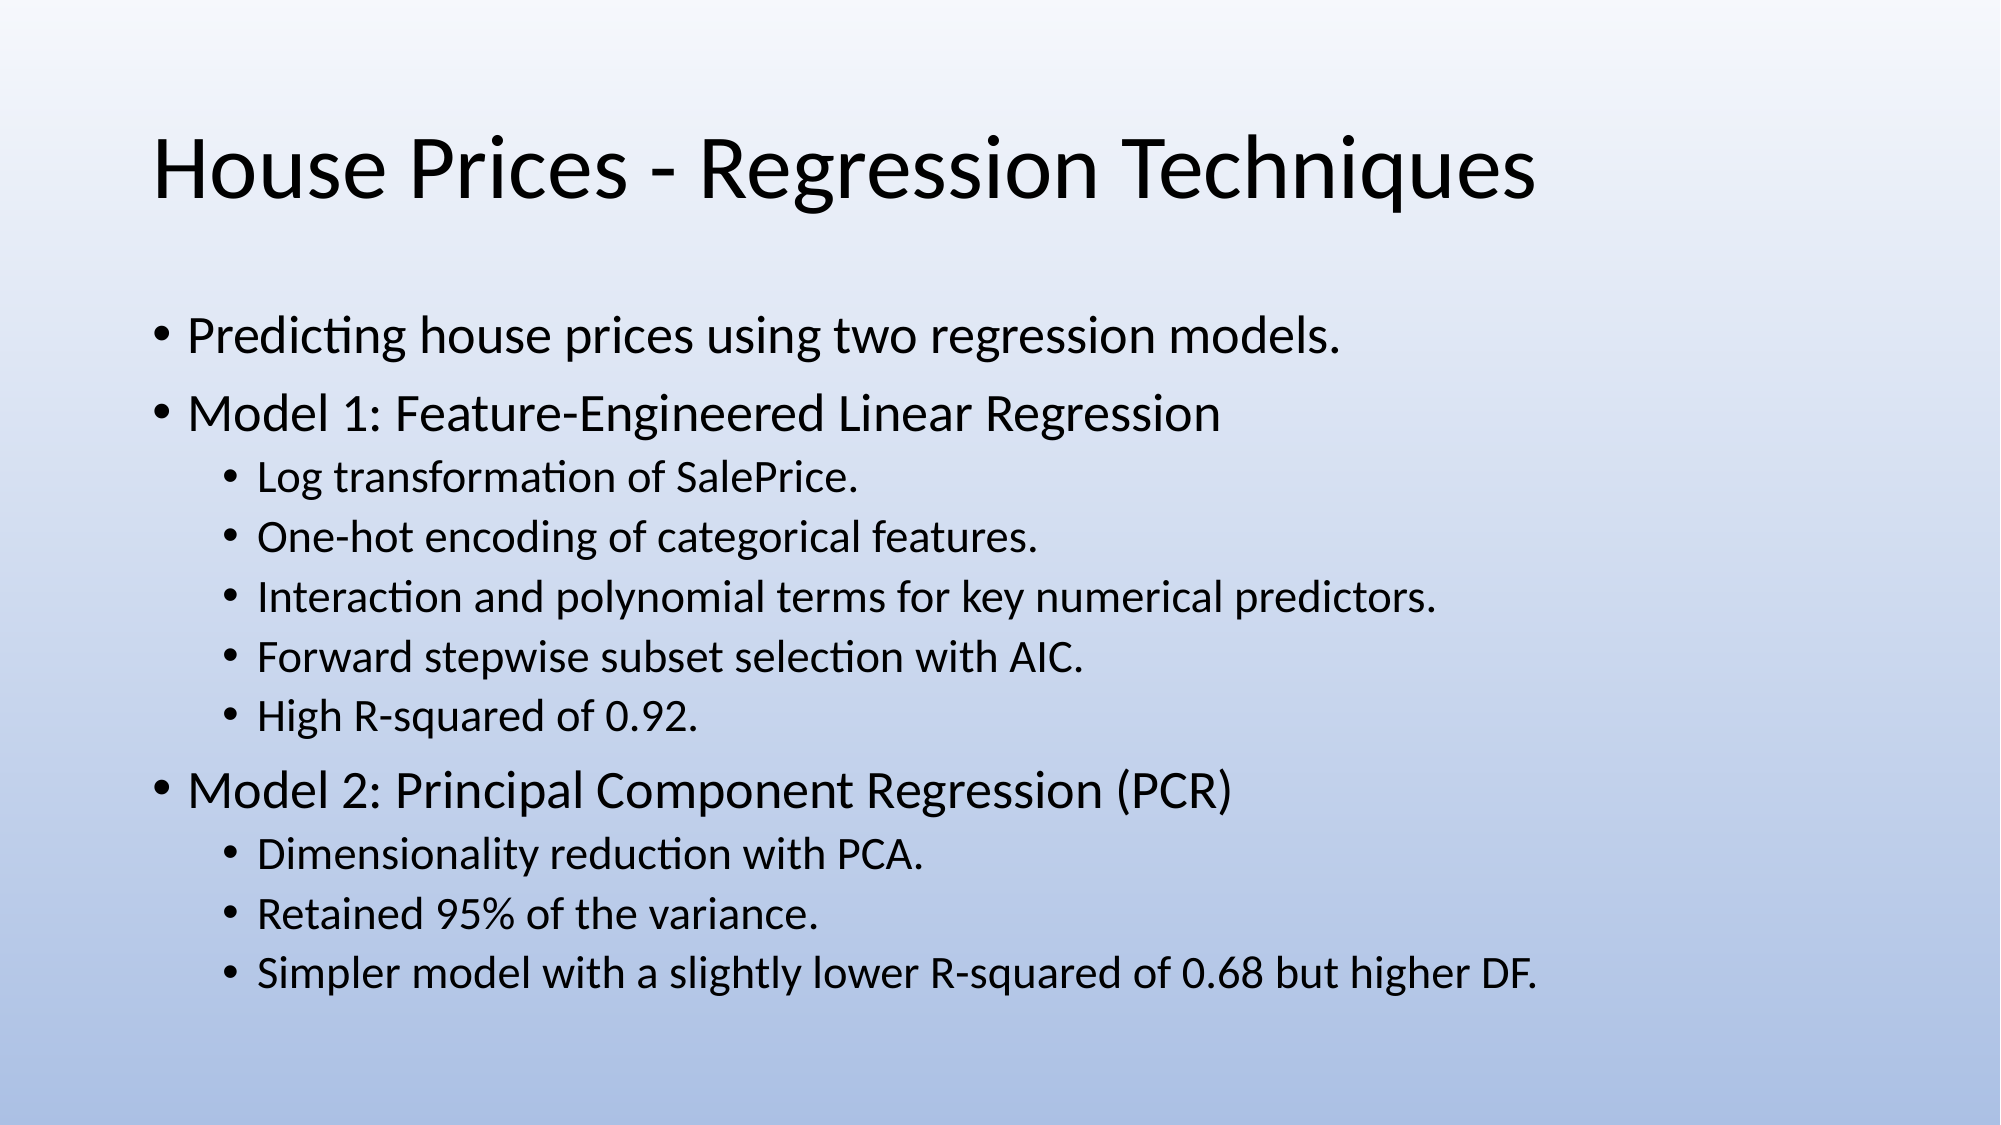

# House Prices - Regression Techniques
Predicting house prices using two regression models.
Model 1: Feature-Engineered Linear Regression
Log transformation of SalePrice.
One-hot encoding of categorical features.
Interaction and polynomial terms for key numerical predictors.
Forward stepwise subset selection with AIC.
High R-squared of 0.92.
Model 2: Principal Component Regression (PCR)
Dimensionality reduction with PCA.
Retained 95% of the variance.
Simpler model with a slightly lower R-squared of 0.68 but higher DF.